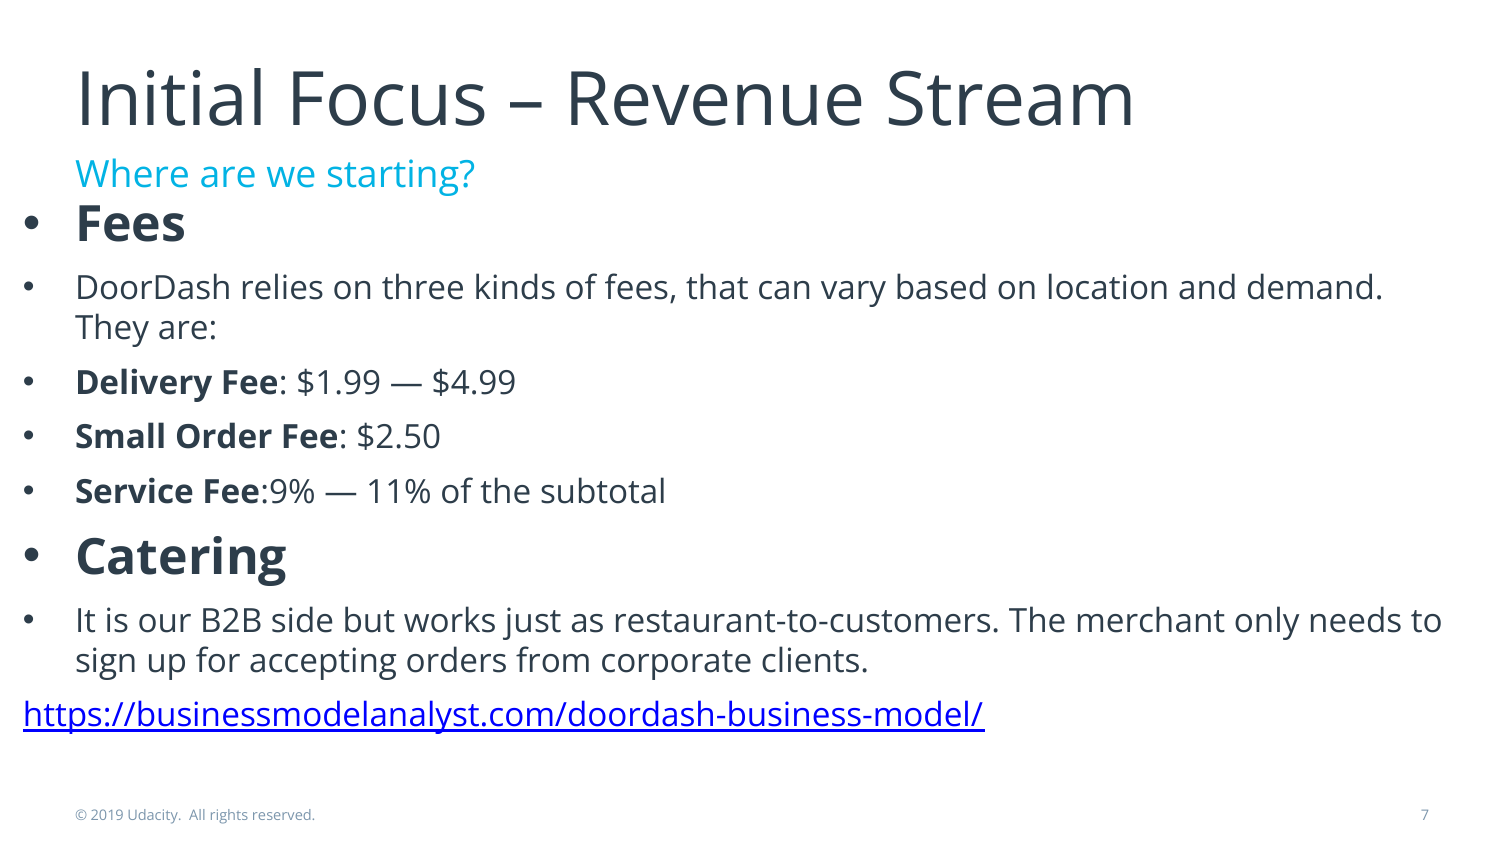

# Initial Focus – Revenue Stream
Where are we starting?
Fees
DoorDash relies on three kinds of fees, that can vary based on location and demand. They are:
Delivery Fee: $1.99 — $4.99
Small Order Fee: $2.50
Service Fee:9% — 11% of the subtotal
Catering
It is our B2B side but works just as restaurant-to-customers. The merchant only needs to sign up for accepting orders from corporate clients.
https://businessmodelanalyst.com/doordash-business-model/

© 2019 Udacity.  All rights reserved.
7